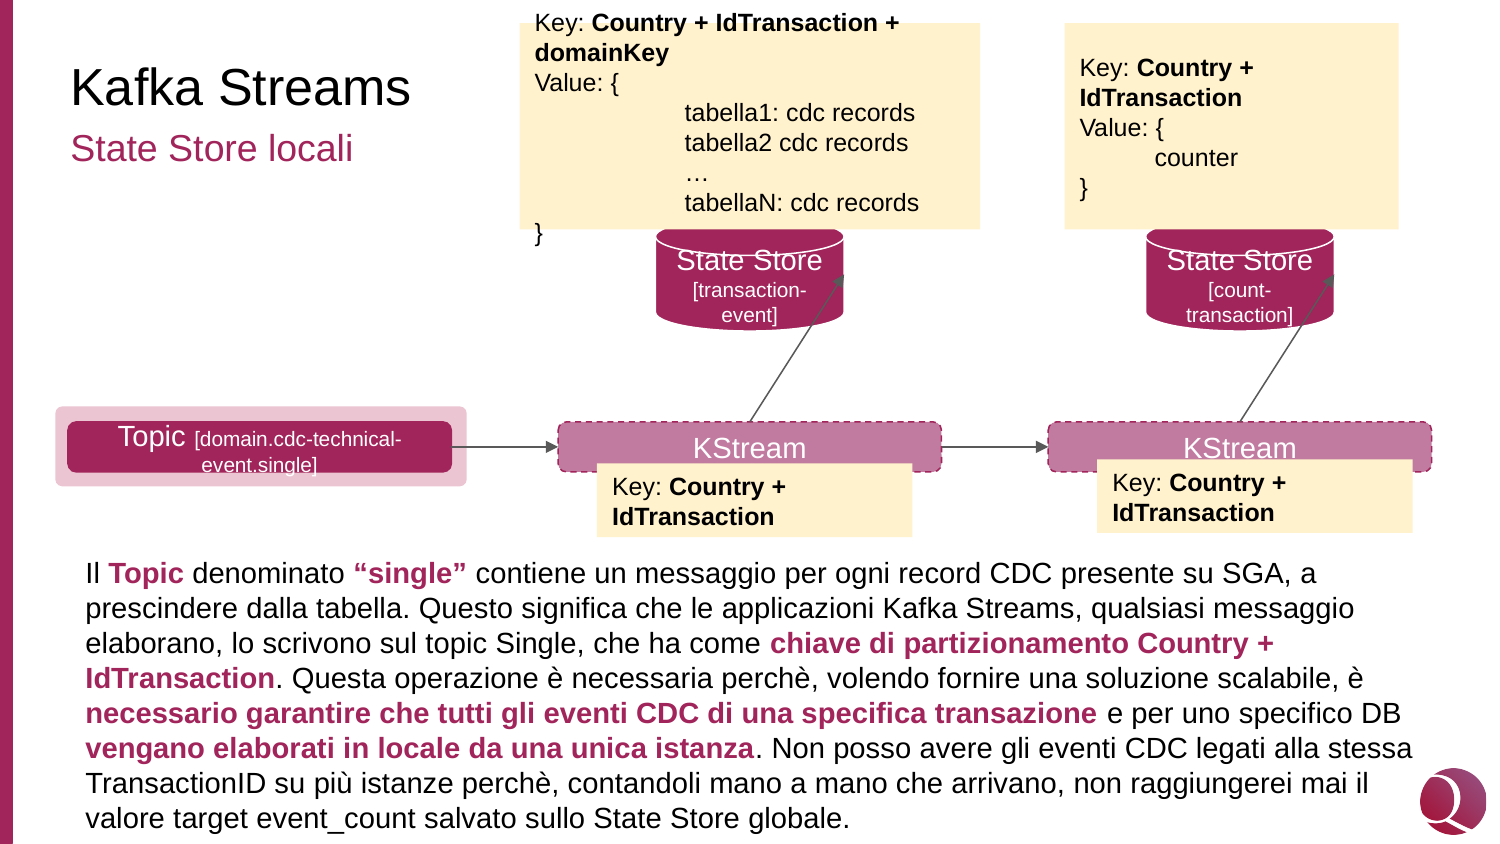

Key: Country + IdTransaction + domainKey
Value: {
	tabella1: cdc records
	tabella2 cdc records
	…
	tabellaN: cdc records
}
Key: Country + IdTransaction
Value: {
counter
}
# Kafka Streams
State Store locali
State Store
[transaction-event]
State Store
[count-transaction]

Topic [domain.cdc-technical-event.single]
KStream
KStream
Key: Country + IdTransaction
Key: Country + IdTransaction
Il Topic denominato “single” contiene un messaggio per ogni record CDC presente su SGA, a prescindere dalla tabella. Questo significa che le applicazioni Kafka Streams, qualsiasi messaggio elaborano, lo scrivono sul topic Single, che ha come chiave di partizionamento Country + IdTransaction. Questa operazione è necessaria perchè, volendo fornire una soluzione scalabile, è necessario garantire che tutti gli eventi CDC di una specifica transazione e per uno specifico DB vengano elaborati in locale da una unica istanza. Non posso avere gli eventi CDC legati alla stessa TransactionID su più istanze perchè, contandoli mano a mano che arrivano, non raggiungerei mai il valore target event_count salvato sullo State Store globale.